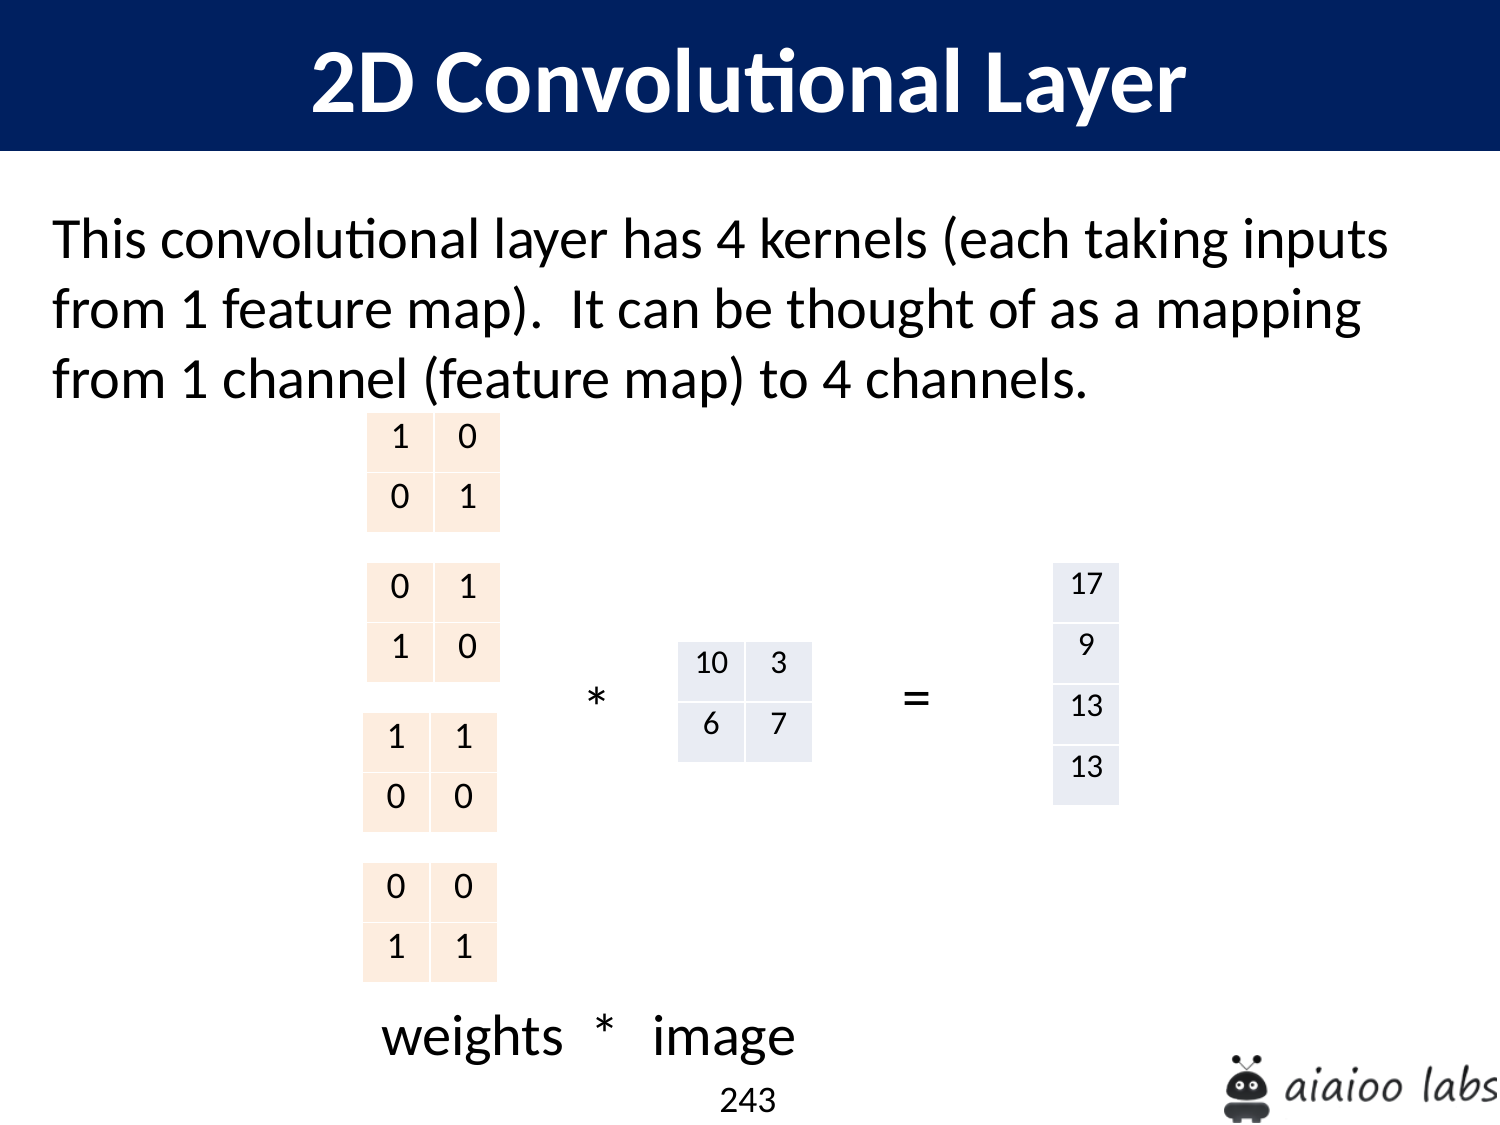

2D Convolutional Layer
This convolutional layer has 4 kernels (each taking inputs from 1 feature map).  It can be thought of as a mapping from 1 channel (feature map) to 4 channels.
| 1 | 0 |
| --- | --- |
| 0 | 1 |
| 0 | 1 |
| --- | --- |
| 1 | 0 |
| 17 |
| --- |
| 9 |
| 13 |
| 13 |
| 10 | 3 |
| --- | --- |
| 6 | 7 |
=
*
| 1 | 1 |
| --- | --- |
| 0 | 0 |
| 0 | 0 |
| --- | --- |
| 1 | 1 |
weights  *
image